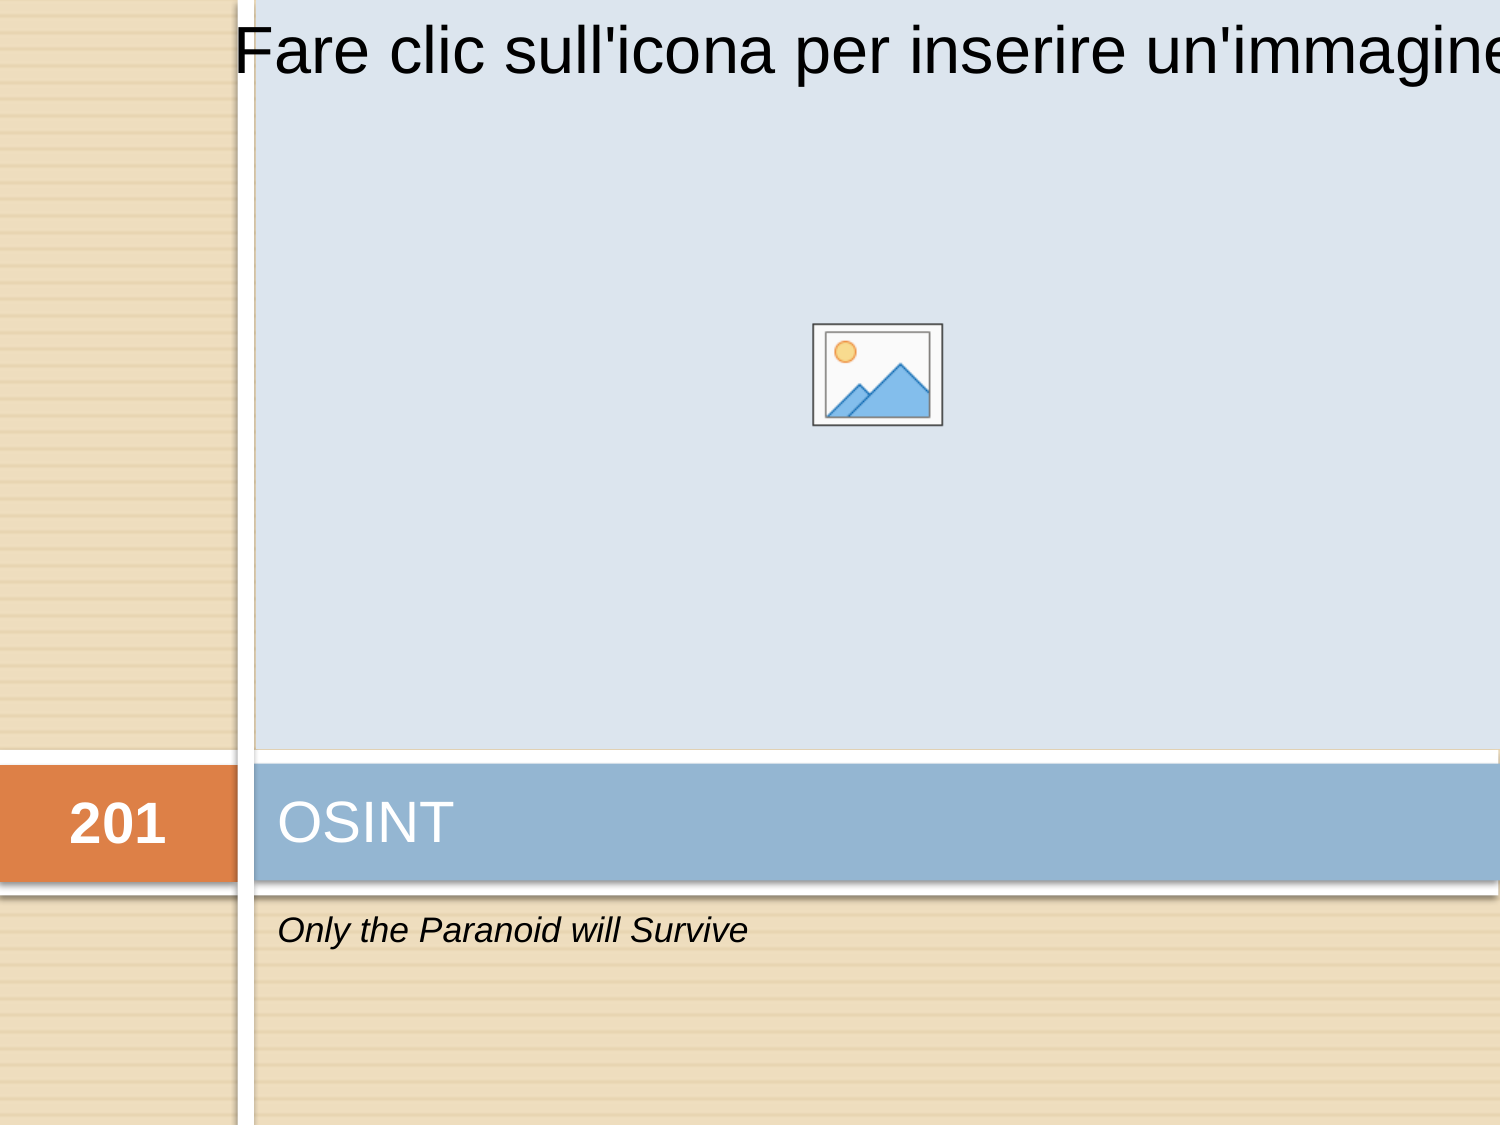

# OSINT
201
Only the Paranoid will Survive